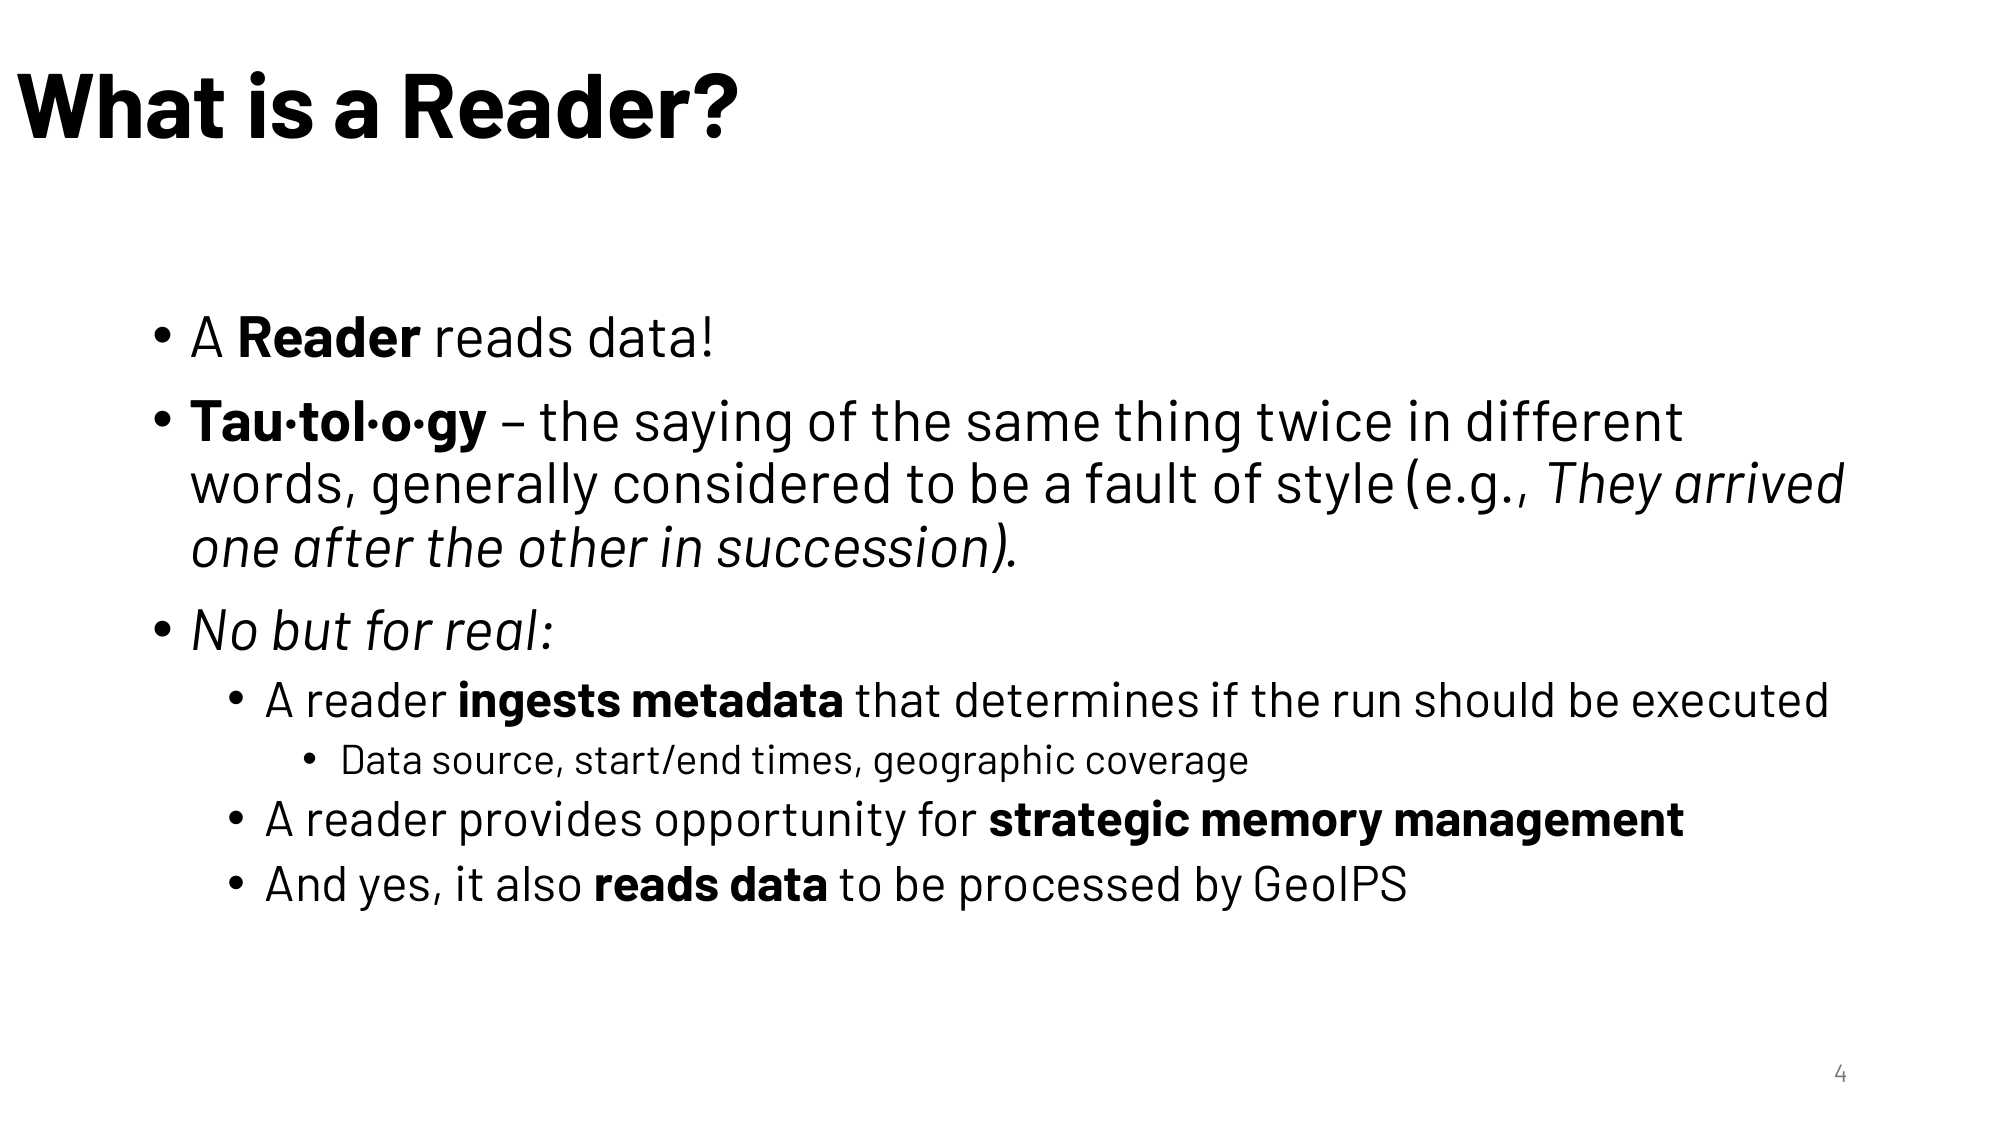

# What is a Reader?
A Reader reads data!
Tau·tol·o·gy – the saying of the same thing twice in different words, generally considered to be a fault of style (e.g., They arrived one after the other in succession).
No but for real:
A reader ingests metadata that determines if the run should be executed
Data source, start/end times, geographic coverage
A reader provides opportunity for strategic memory management
And yes, it also reads data to be processed by GeoIPS

4